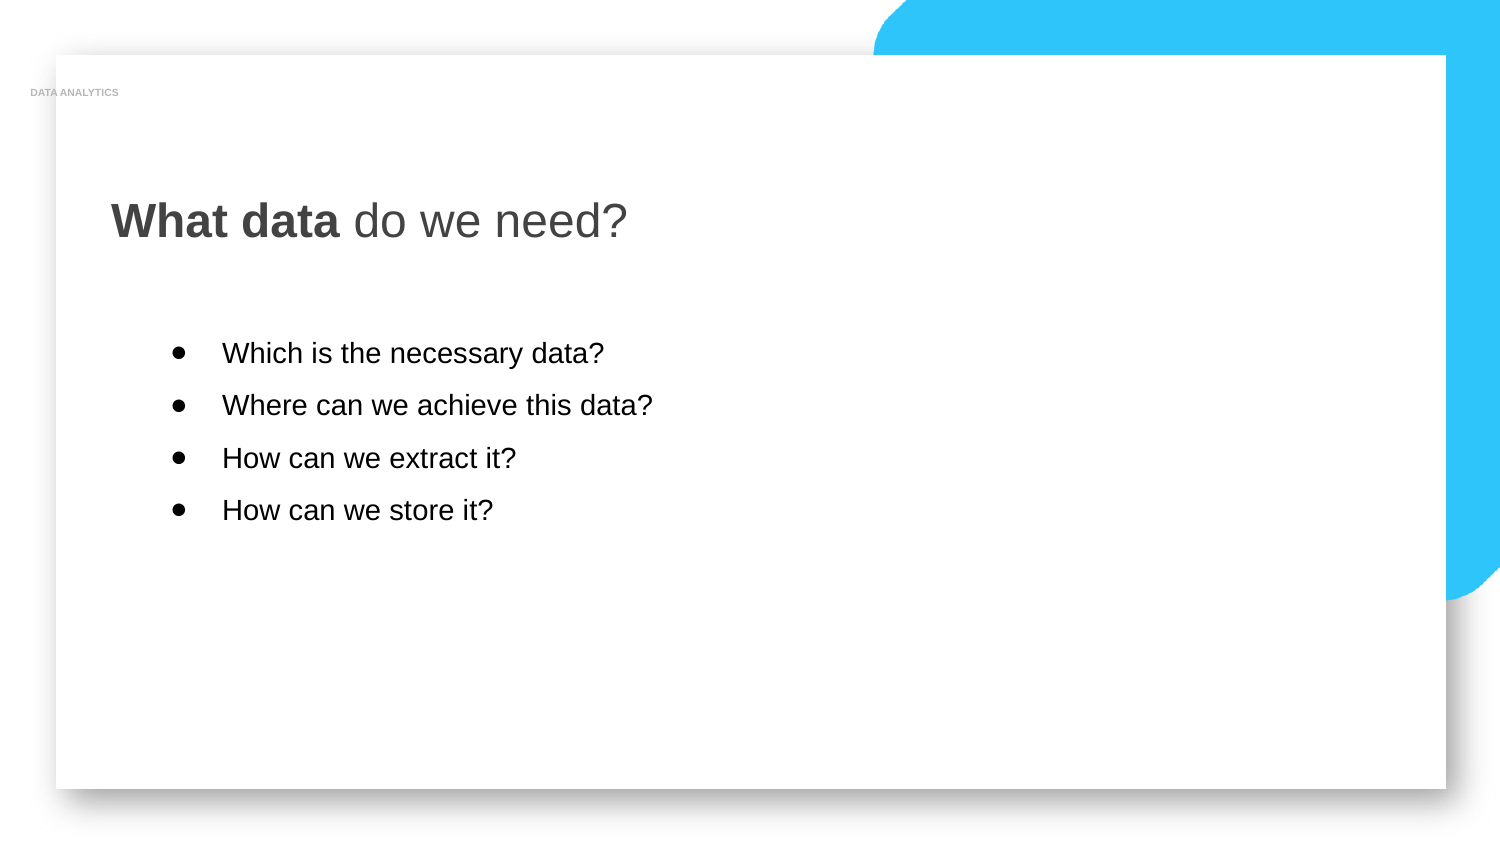

DATA ANALYTICS
What data do we need?
Which is the necessary data?
Where can we achieve this data?
How can we extract it?
How can we store it?